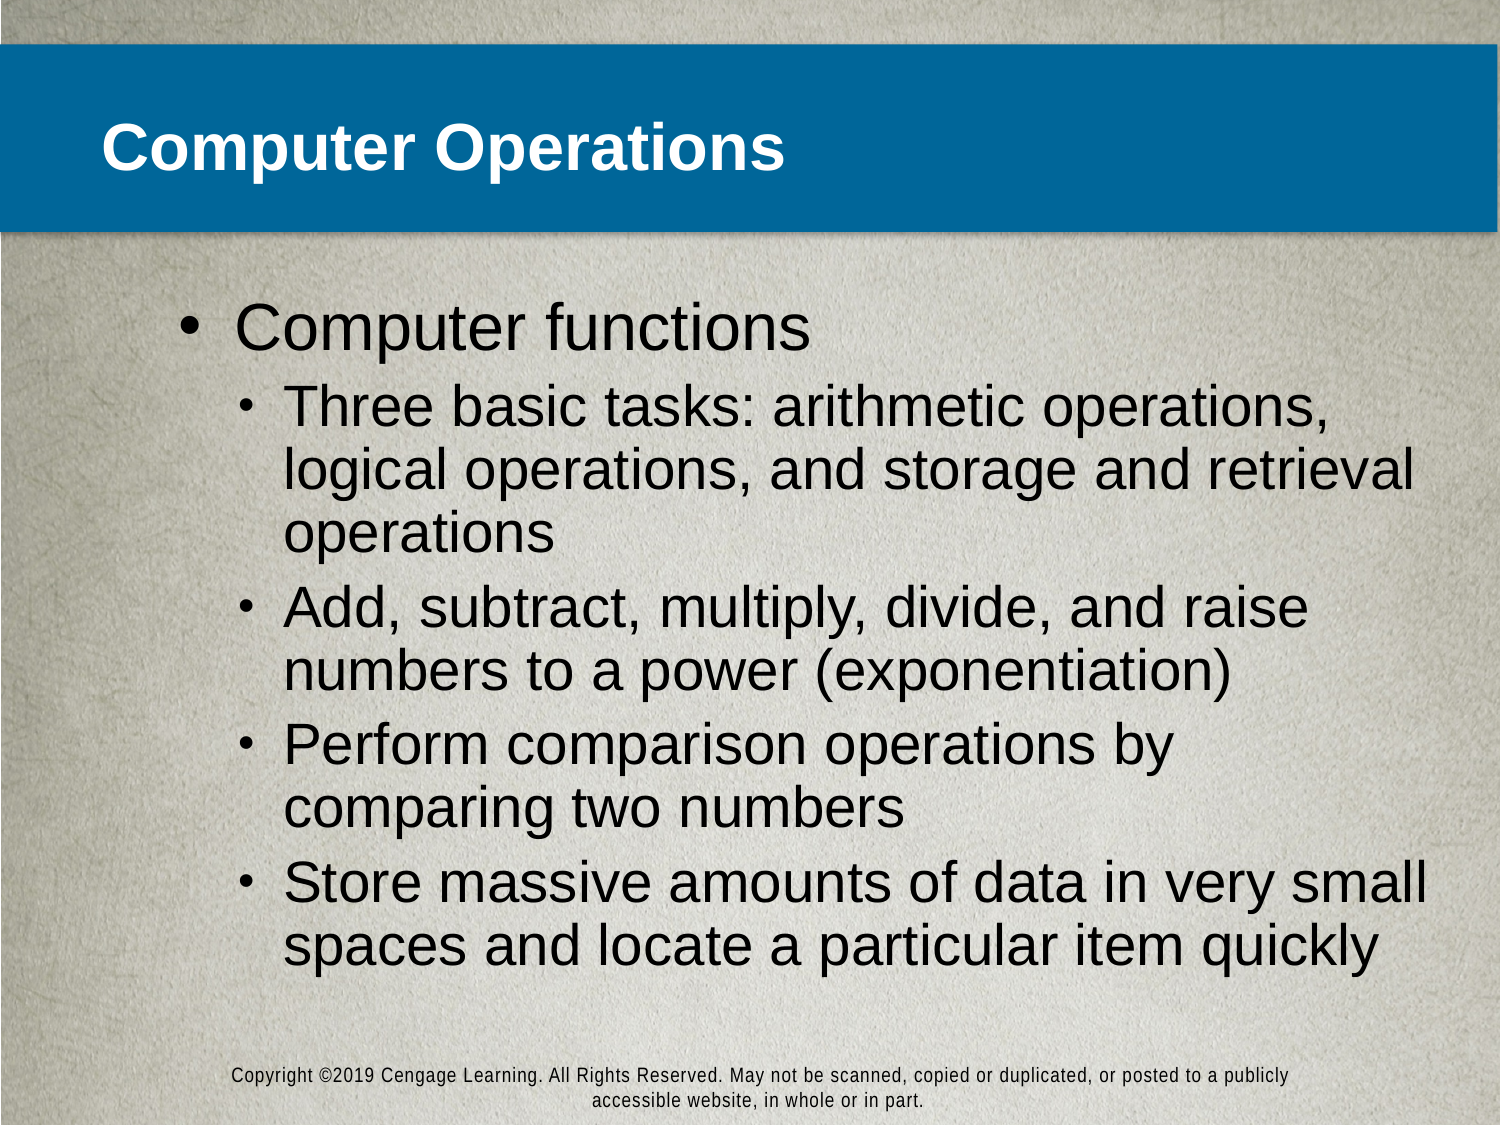

# Computer Operations
Computer functions
Three basic tasks: arithmetic operations, logical operations, and storage and retrieval operations
Add, subtract, multiply, divide, and raise numbers to a power (exponentiation)
Perform comparison operations by comparing two numbers
Store massive amounts of data in very small spaces and locate a particular item quickly